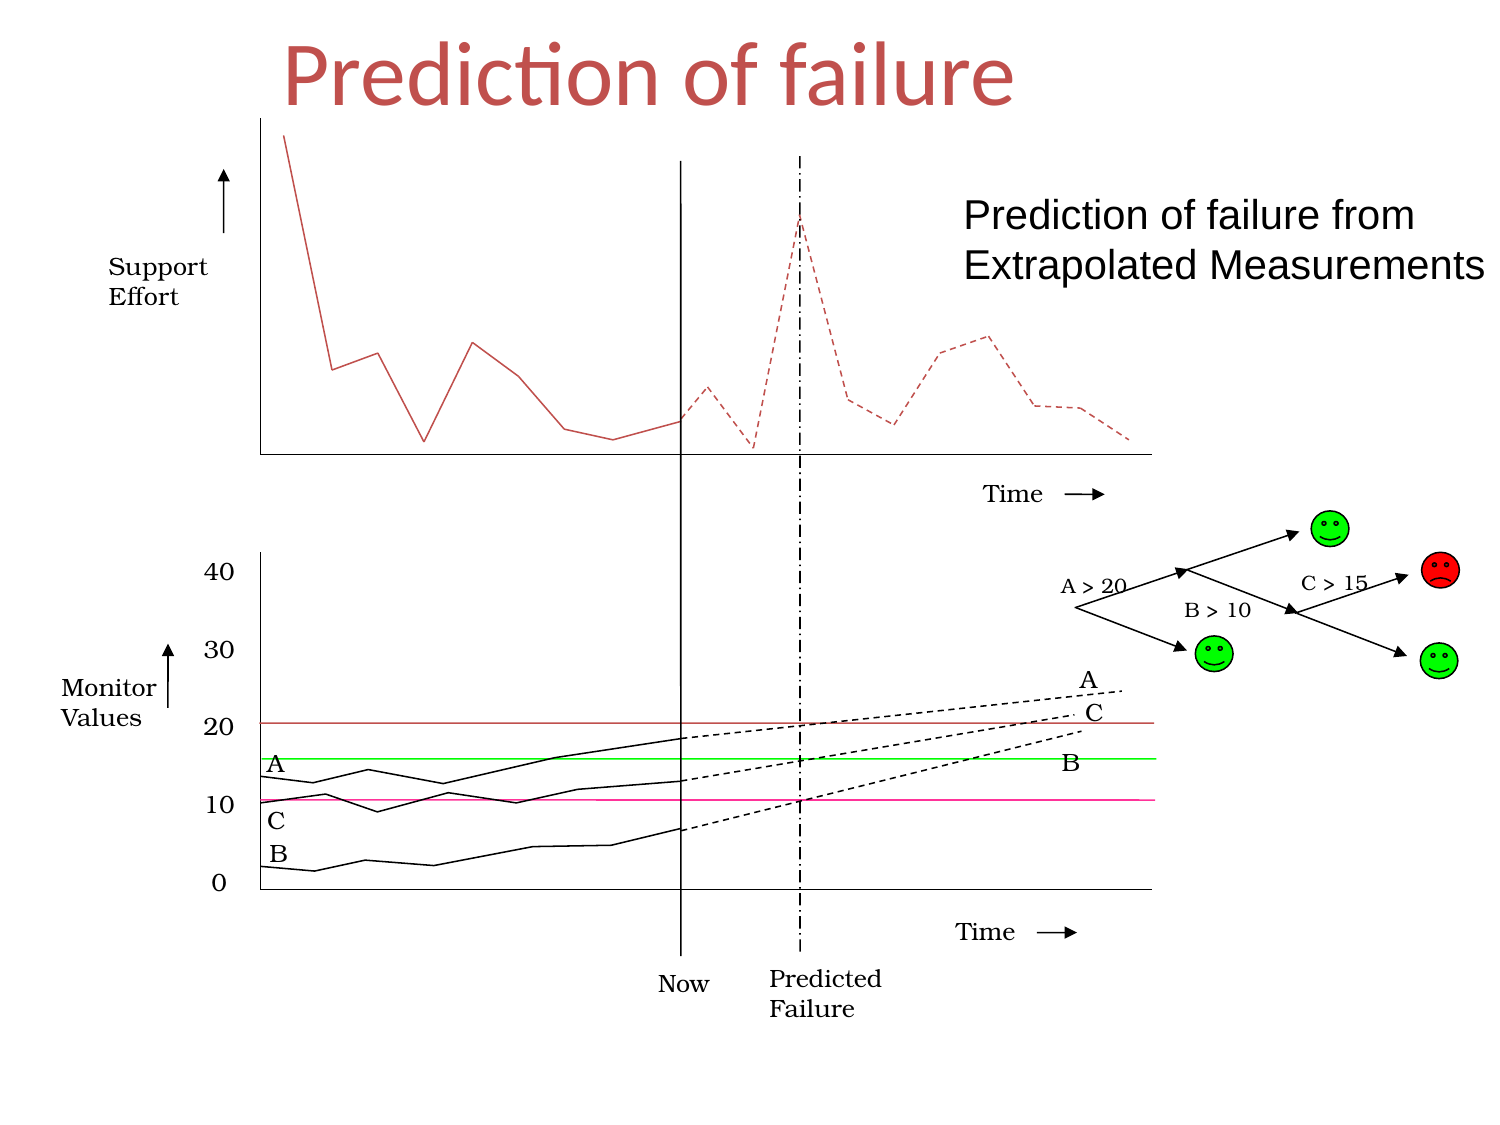

Prediction of failure

Prediction of failure from
Extrapolated Measurements

Support
Effort

Time

40

C > 15
A > 20
B > 10
30

A
Monitor
Values
C

20

B
A

10

C

B
0
Time

Predicted
Failure
Now